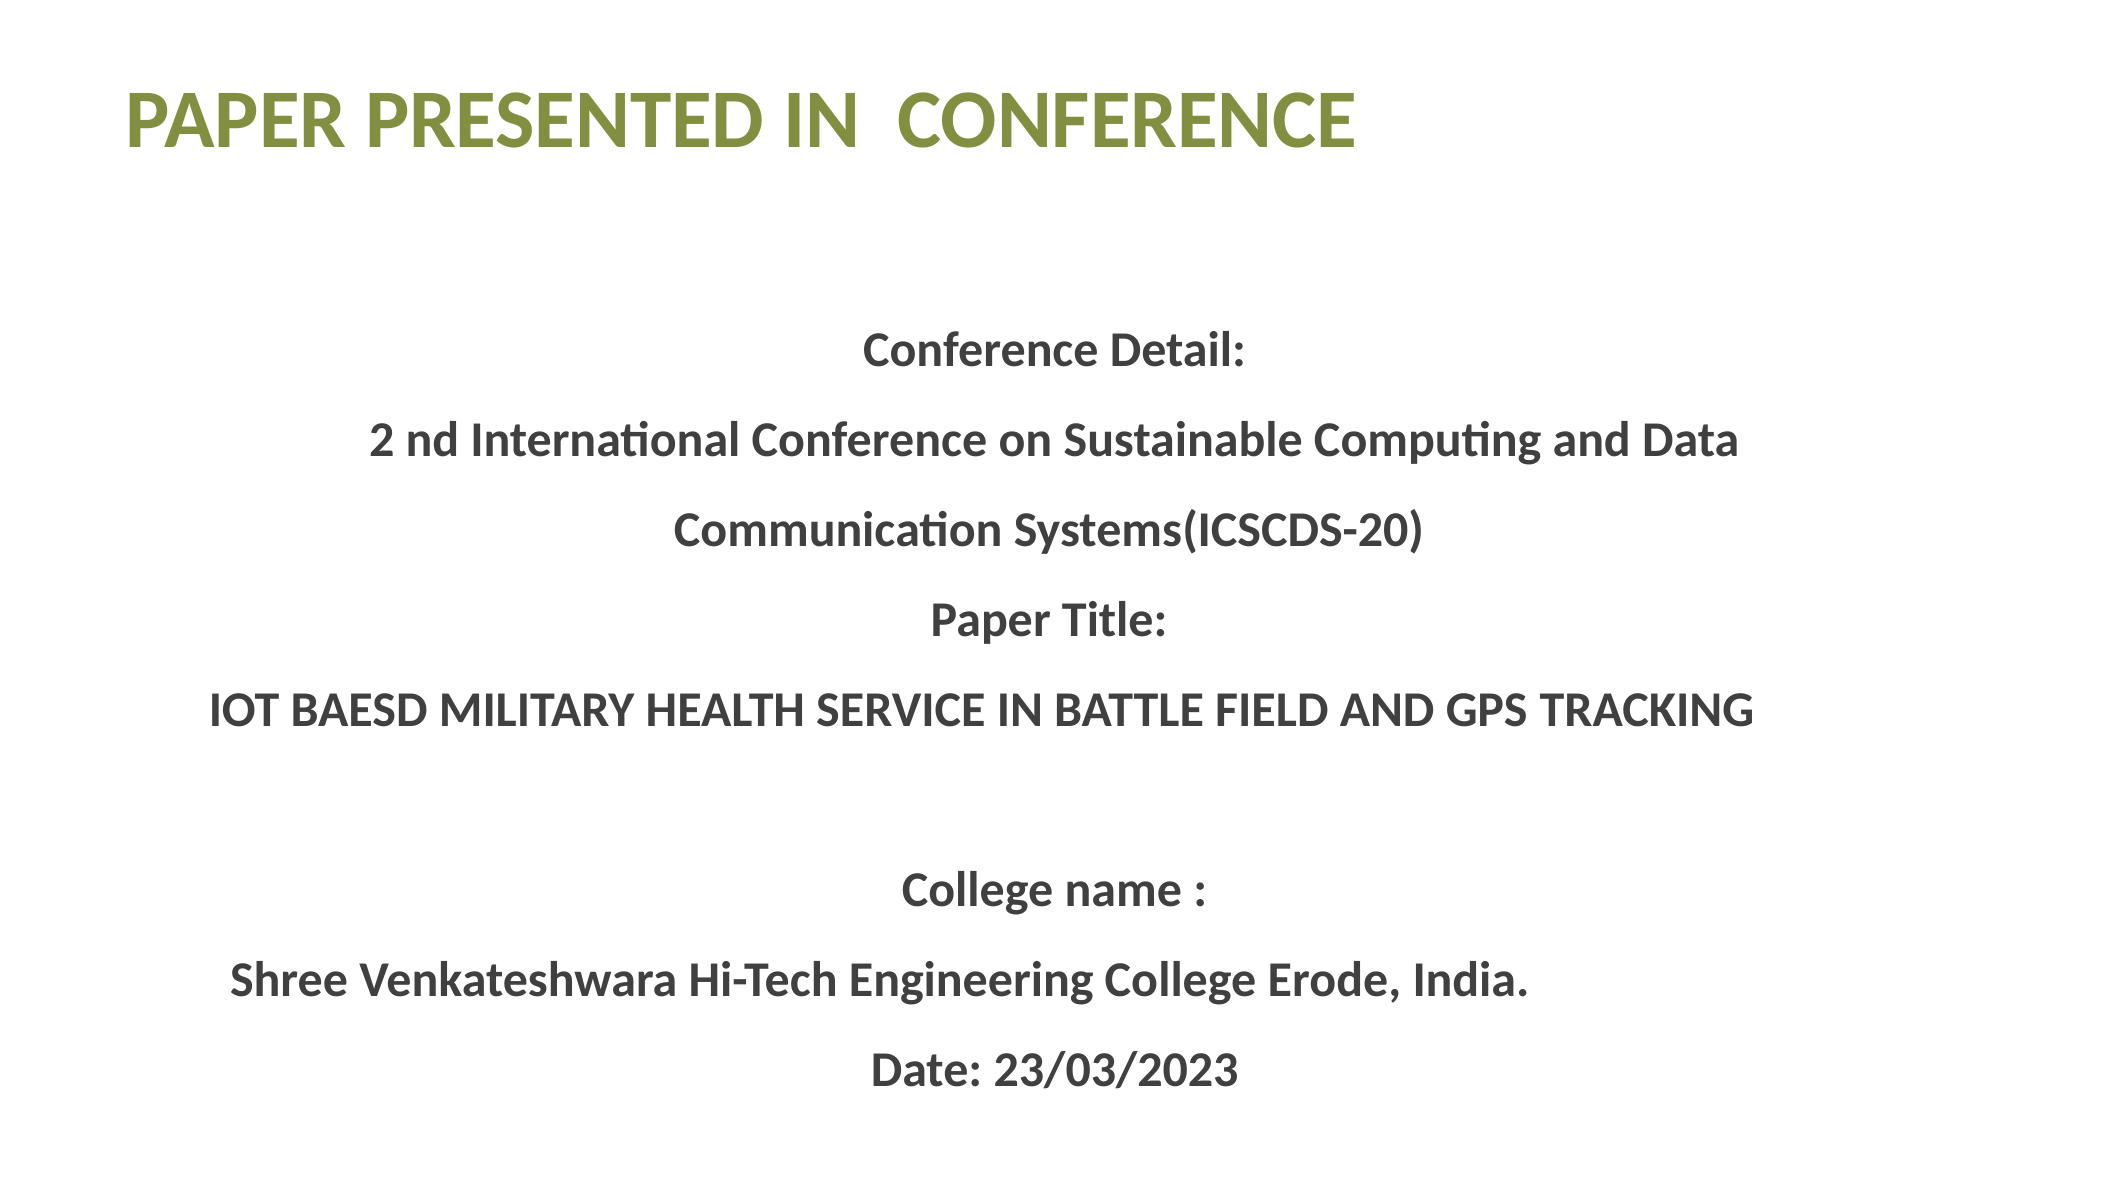

PAPER PRESENTED IN  CONFERENCE
Conference Detail:
2 nd International Conference on Sustainable Computing and Data Communication Systems(ICSCDS-20)
Paper Title:
IOT BAESD MILITARY HEALTH SERVICE IN BATTLE FIELD AND GPS TRACKING
College name :
Shree Venkateshwara Hi-Tech Engineering College Erode, India.                                Date: 23/03/2023